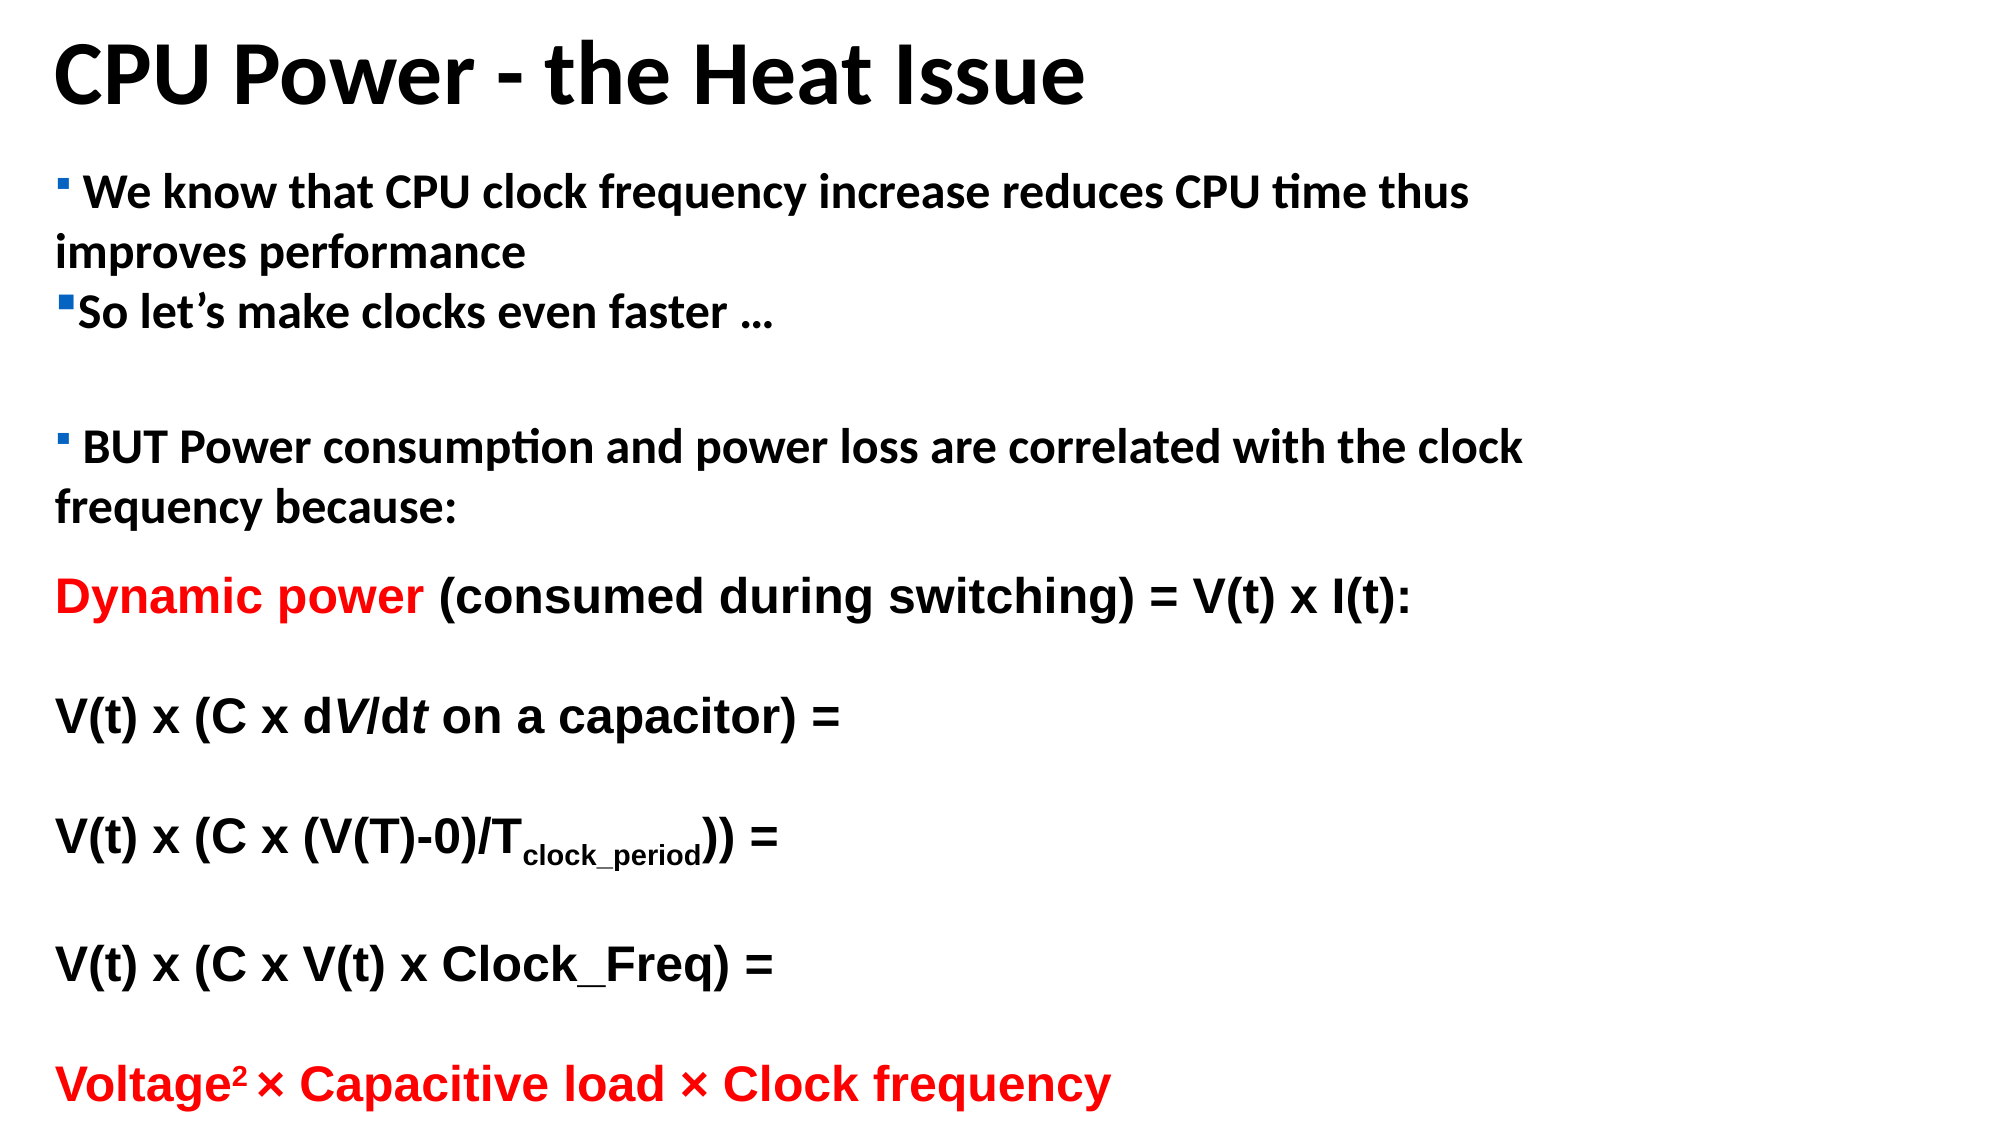

CPU Power - the Heat Issue

 We know that CPU clock frequency increase reduces CPU time thus improves performance
So let’s make clocks even faster …

 BUT Power consumption and power loss are correlated with the clock frequency because:

Dynamic power (consumed during switching) = V(t) x I(t):

V(t) x (C x dV/dt on a capacitor) =

V(t) x (C x (V(T)-0)/Tclock_period)) =

V(t) x (C x V(t) x Clock_Freq) =

Voltage2 × Capacitive load × Clock frequency